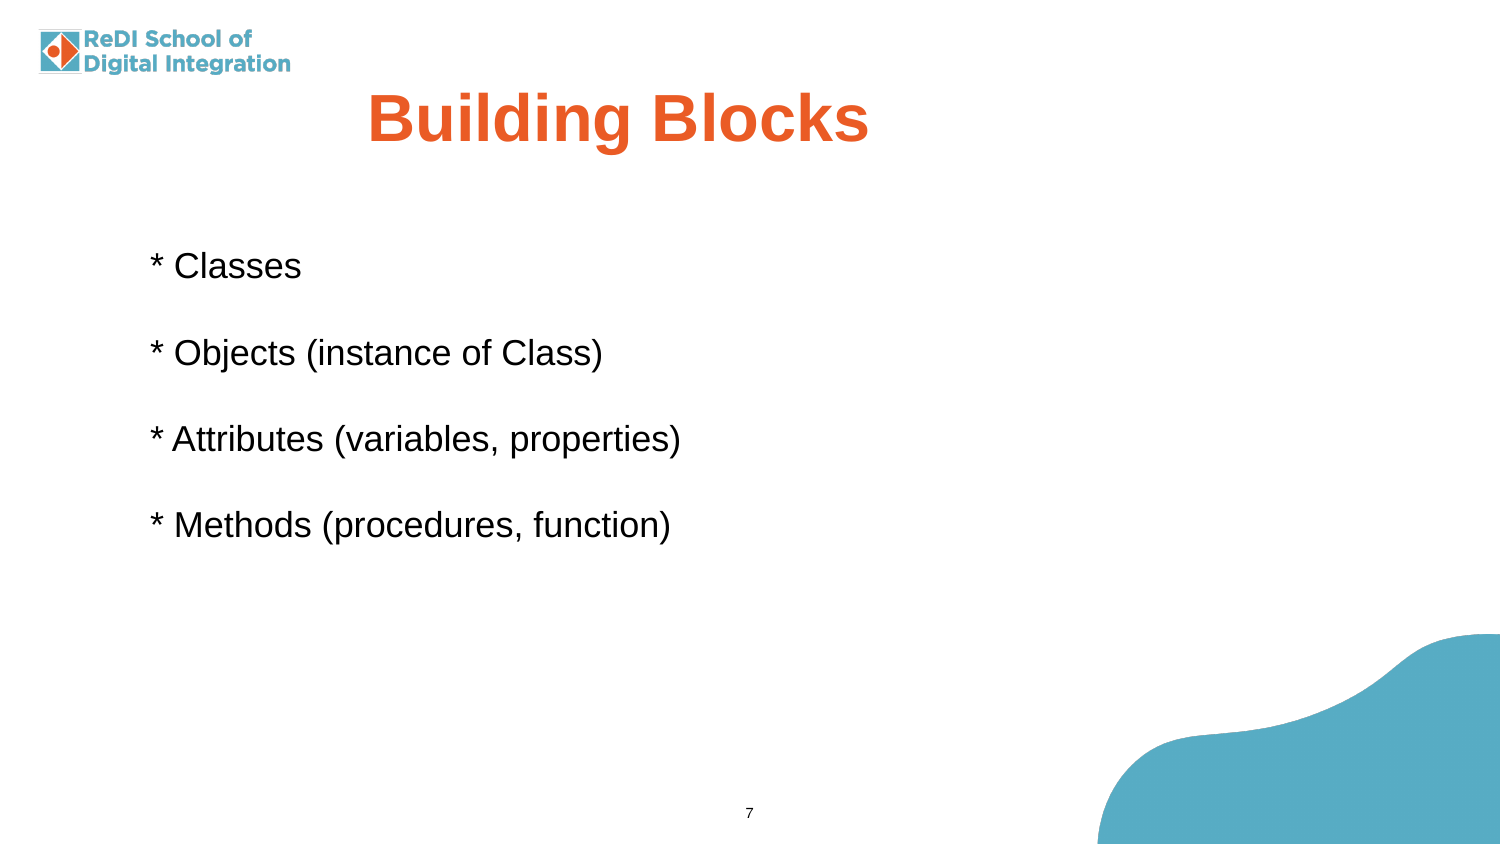

Building Blocks
* Classes
* Objects (instance of Class)
* Attributes (variables, properties)
* Methods (procedures, function)
7